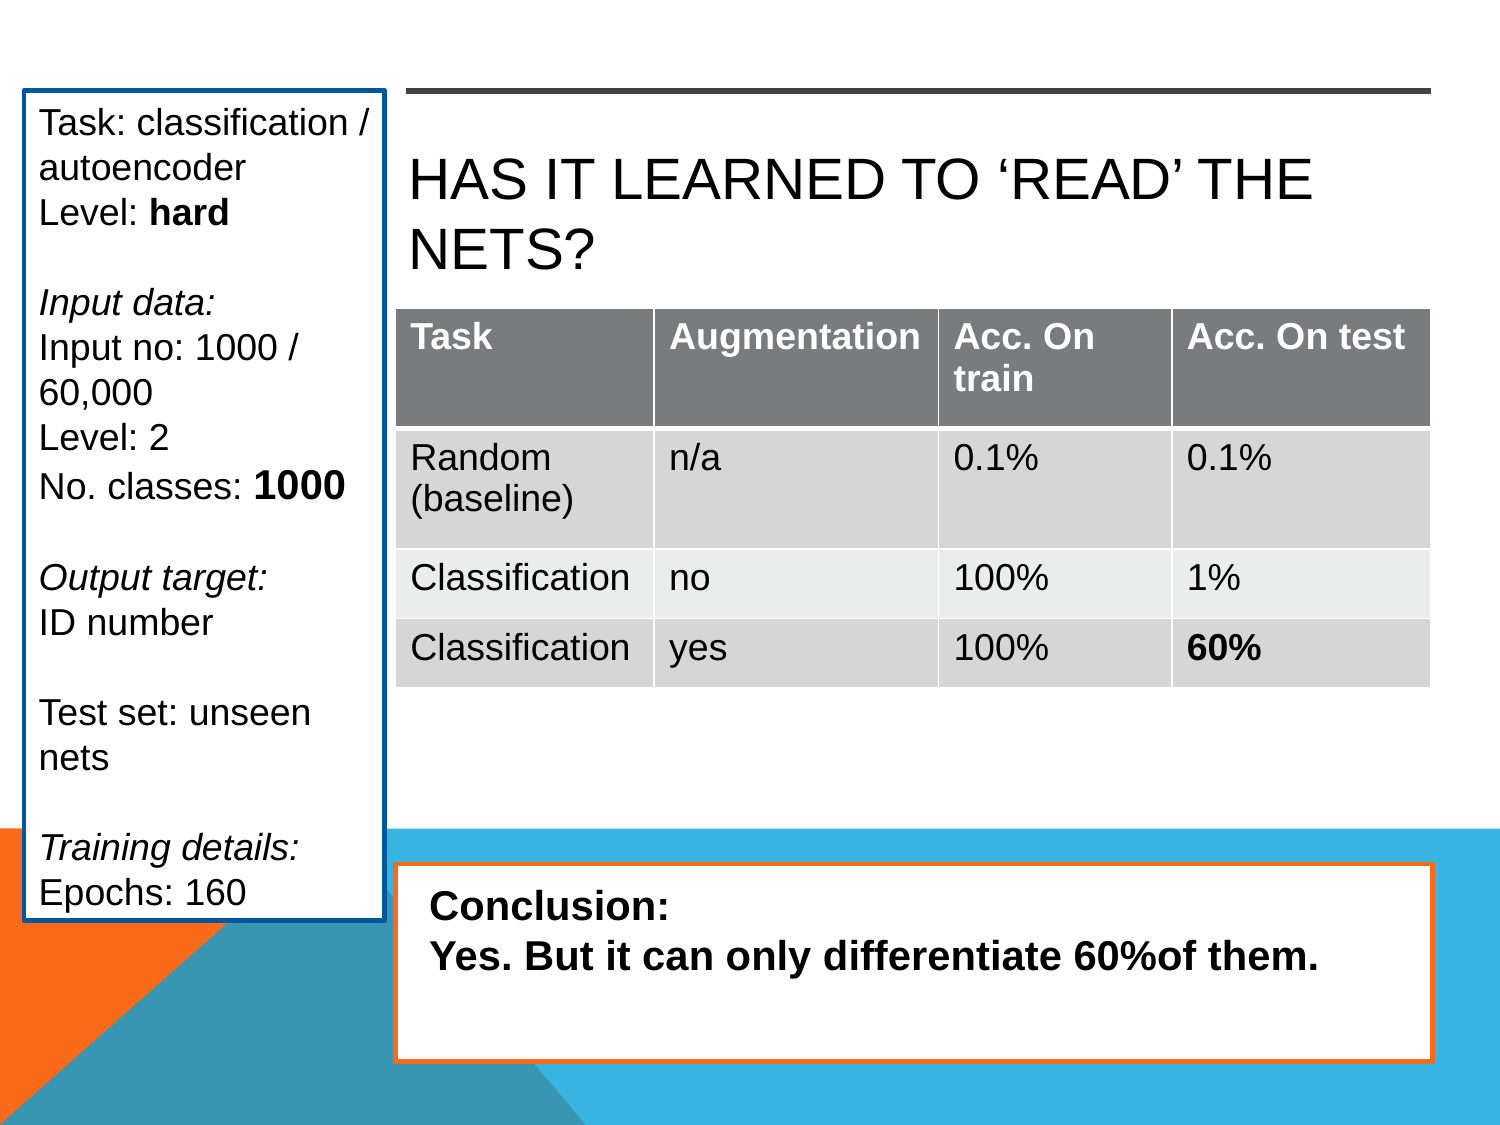

Task: classification / autoencoder
Level: hard

Input data:
Input no: 1000 / 60,000
Level: 2
No. classes: 1000

Output target:
ID number

Test set: unseen nets

Training details:
Epochs: 160
# Has It learned to ‘read’ the Nets?
| Task | Augmentation | Acc. On train | Acc. On test |
| --- | --- | --- | --- |
| Random (baseline) | n/a | 0.1% | 0.1% |
| Classification | no | 100% | 1% |
| Classification | yes | 100% | 60% |
Conclusion:
Yes. But it can only differentiate 60%of them.